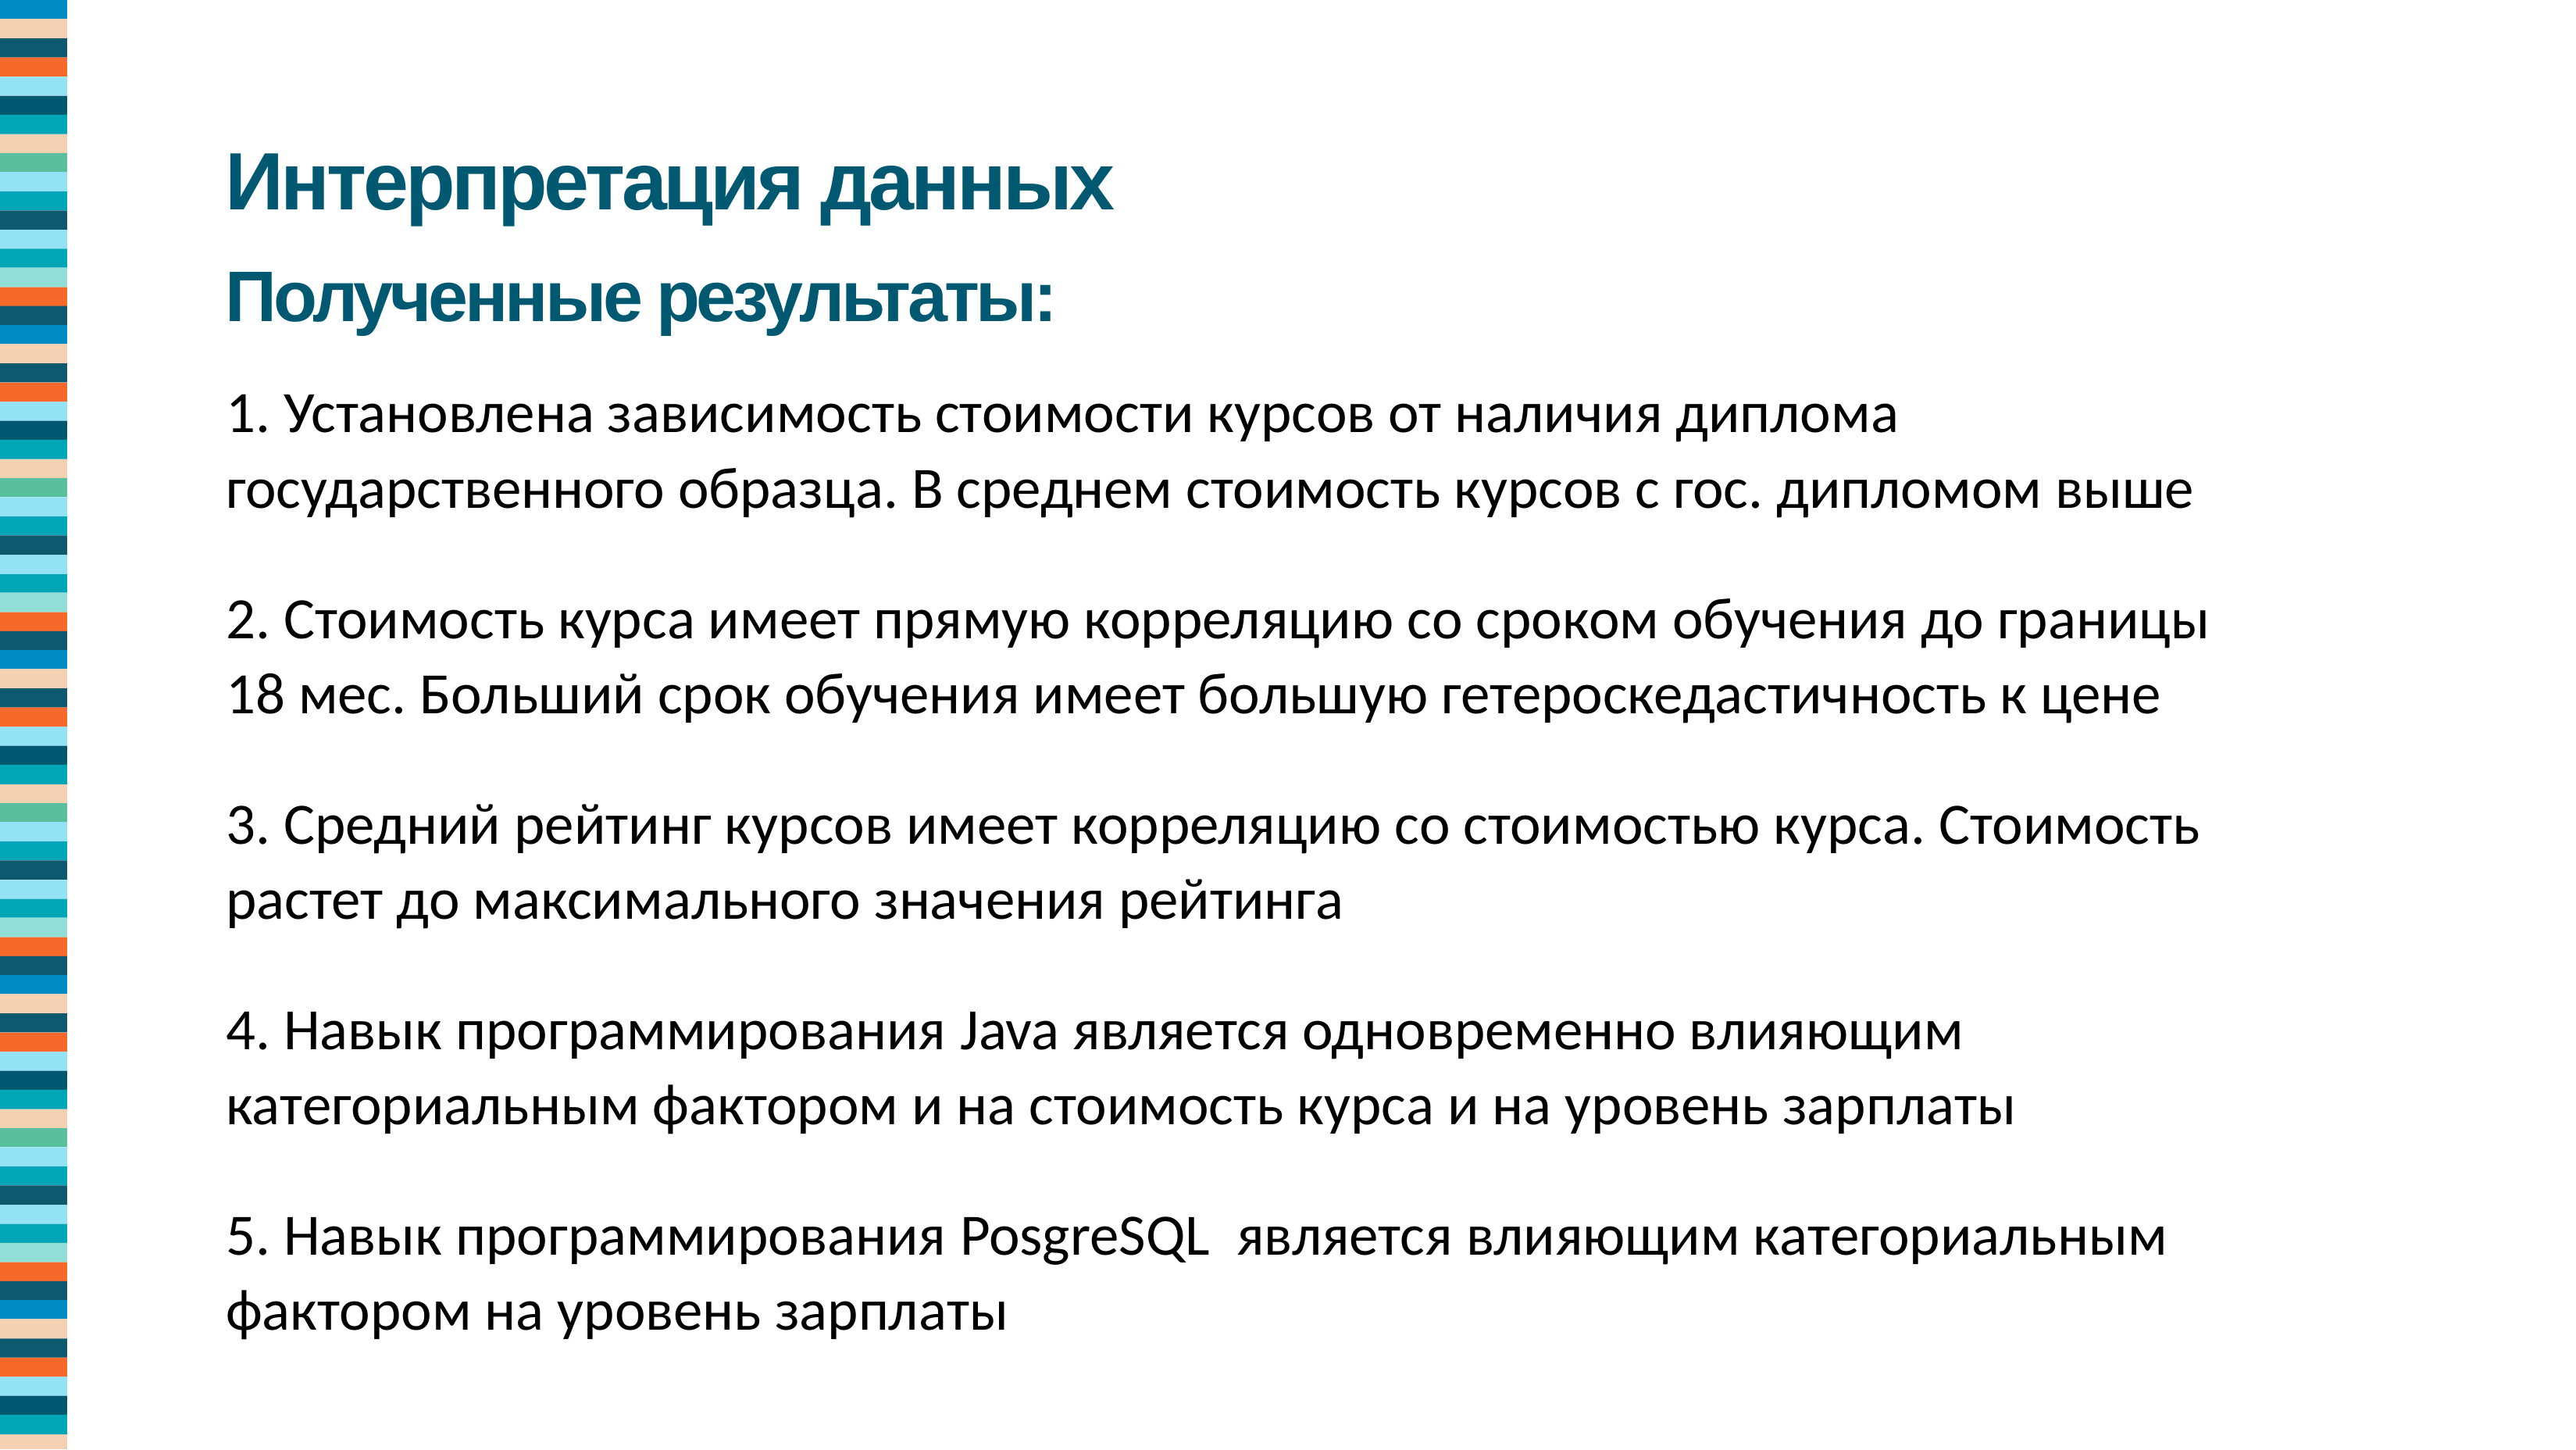

Интерпретация данных
Полученные результаты:
1. Установлена зависимость стоимости курсов от наличия диплома государственного образца. В среднем стоимость курсов с гос. дипломом выше

2. Стоимость курса имеет прямую корреляцию со сроком обучения до границы 18 мес. Больший срок обучения имеет большую гетероскедастичность к цене

3. Средний рейтинг курсов имеет корреляцию со стоимостью курса. Стоимость растет до максимального значения рейтинга

4. Навык программирования Java является одновременно влияющим категориальным фактором и на стоимость курса и на уровень зарплаты

5. Навык программирования PosgreSQL  является влияющим категориальным фактором на уровень зарплаты